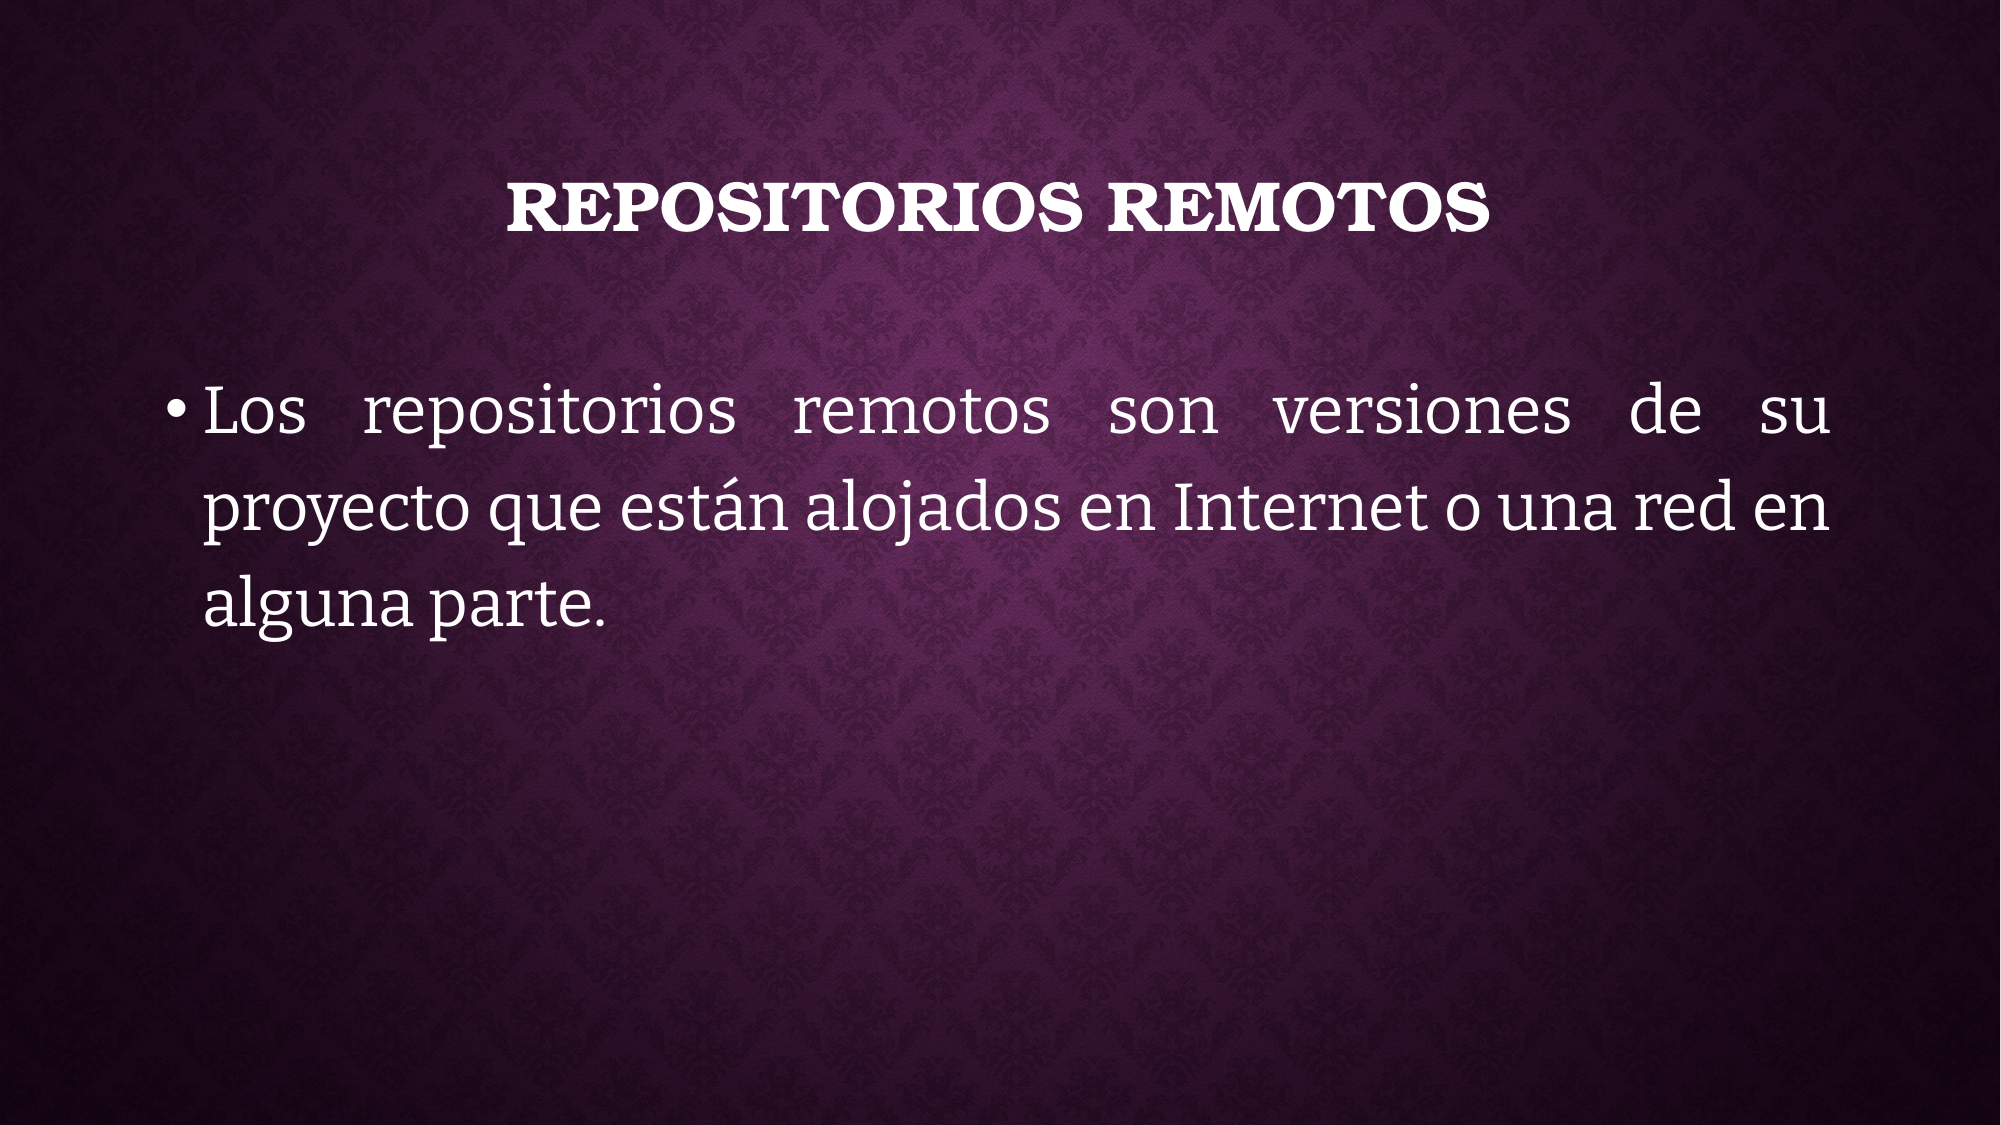

# Repositorios remotos
Los repositorios remotos son versiones de su proyecto que están alojados en Internet o una red en alguna parte.